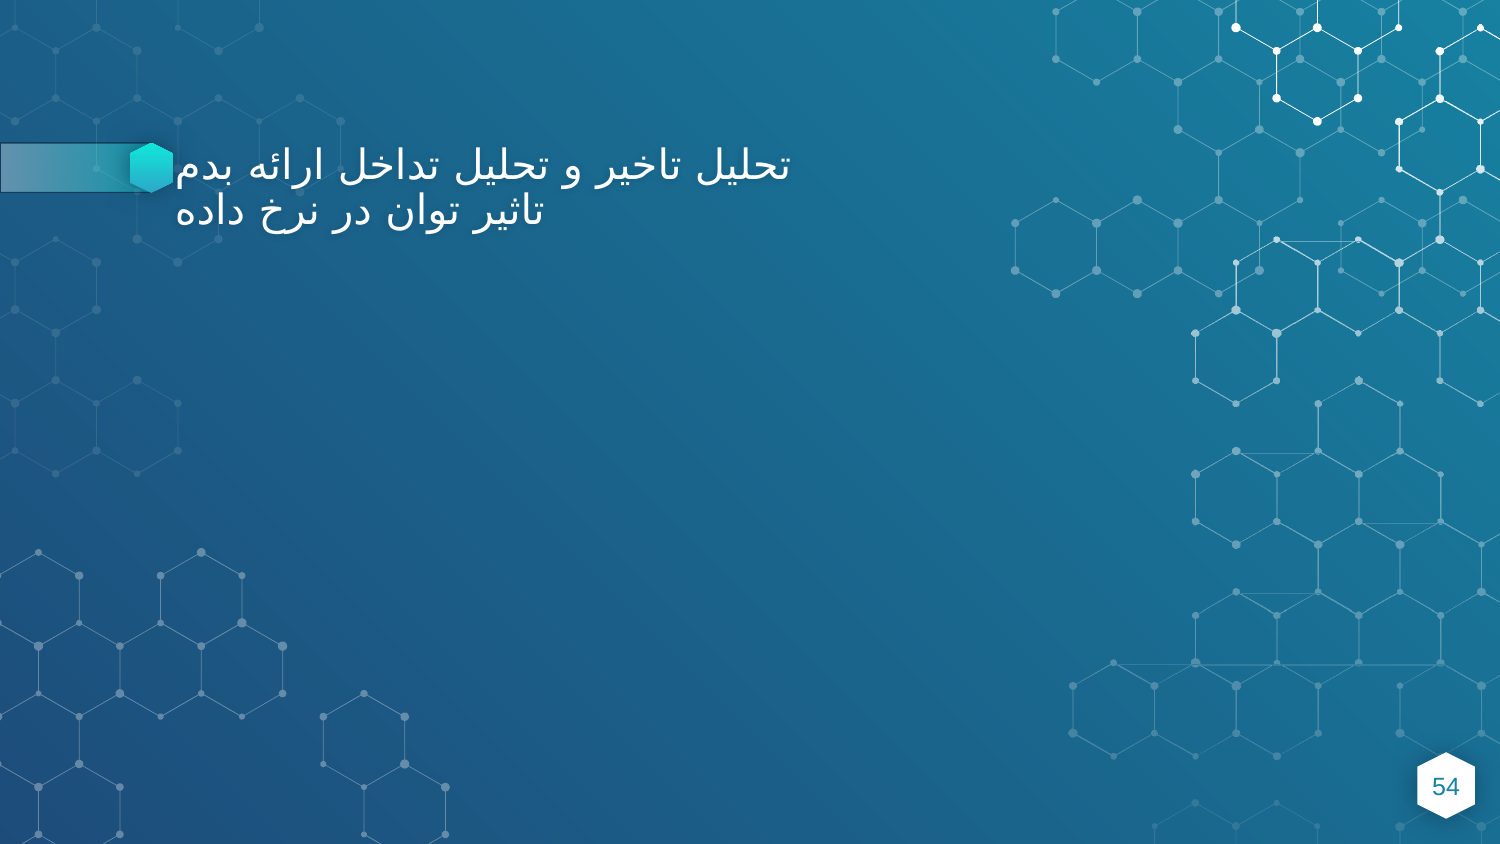

# تحلیل تاخیر و تحلیل تداخل ارائه بدم تاثیر توان در نرخ داده
54